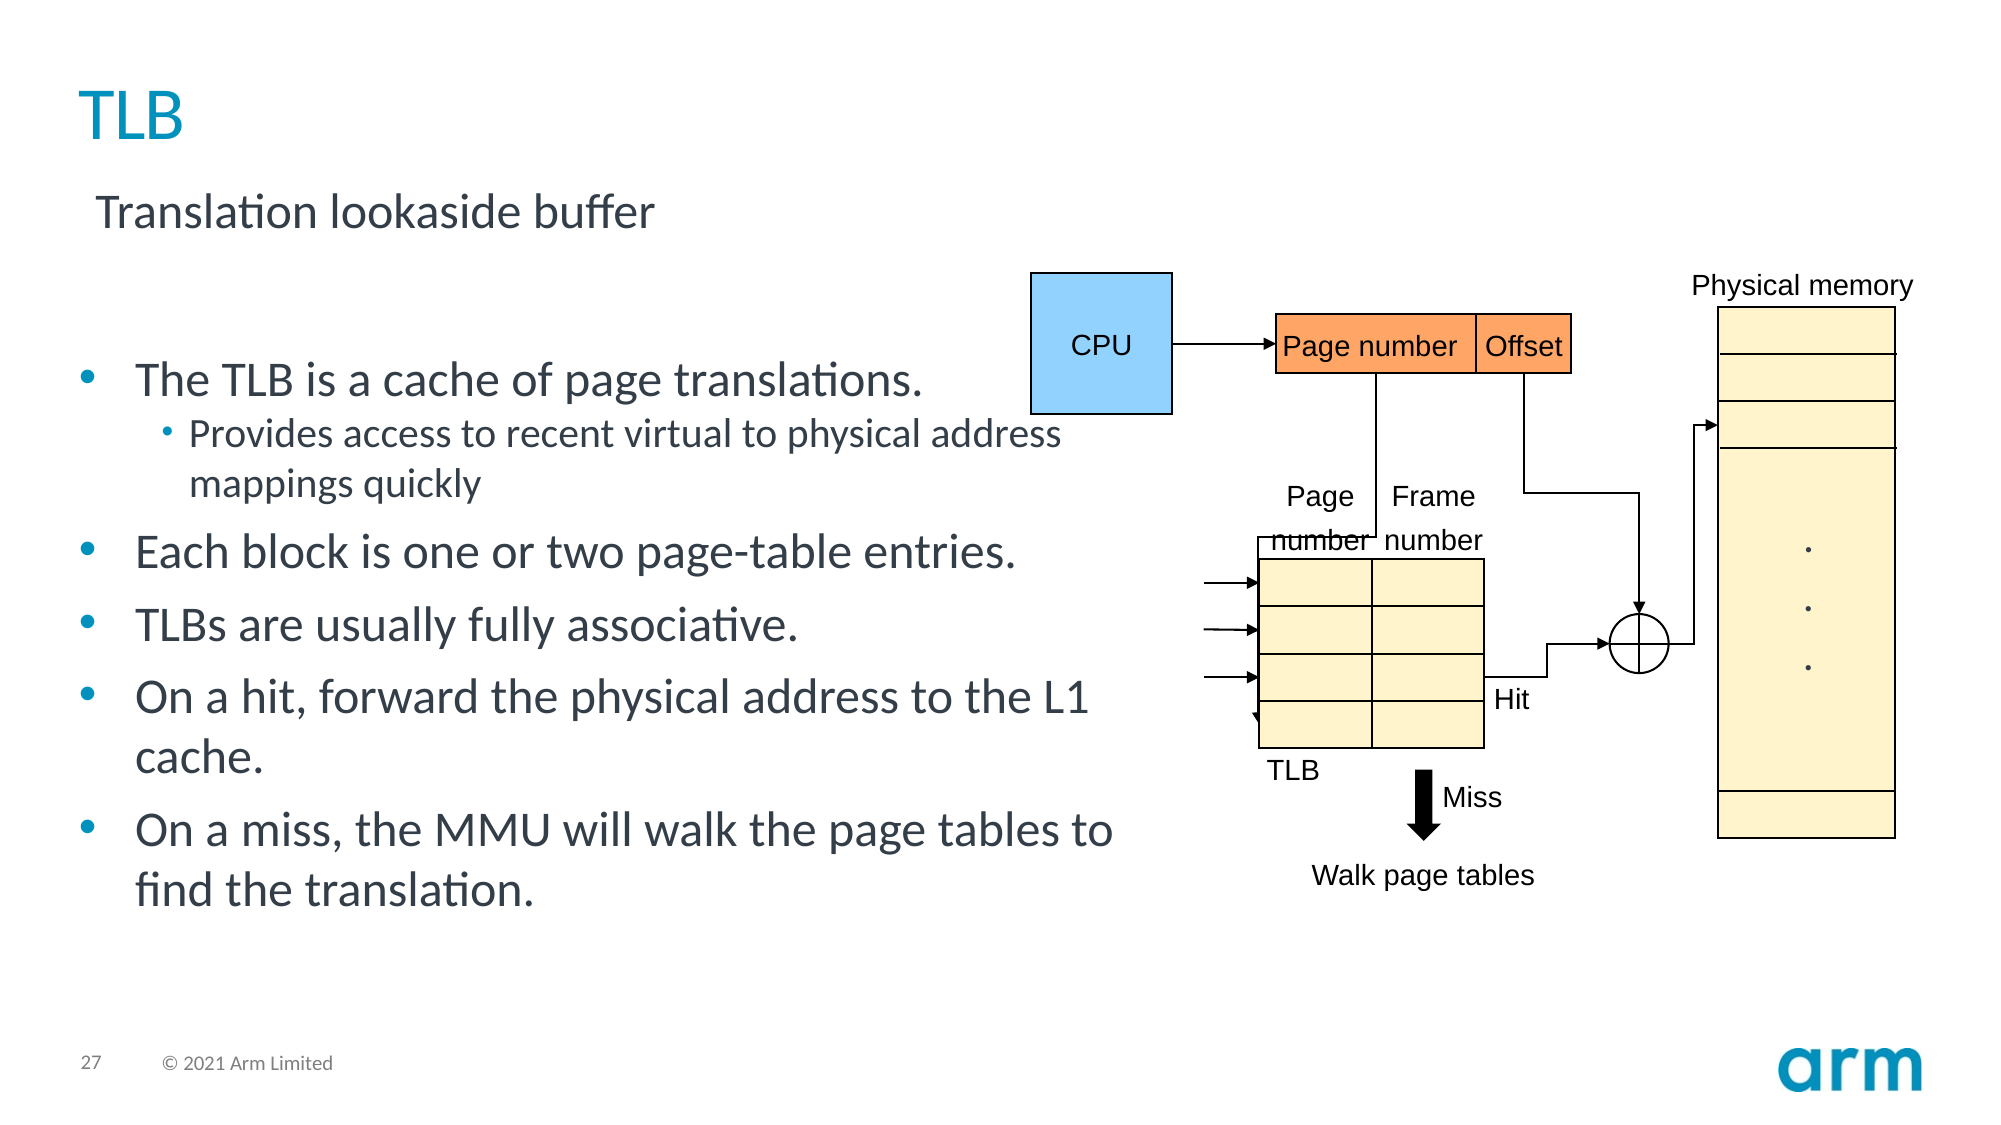

# TLB
Translation lookaside buffer
Physical memory
CPU

.
.
.

Page number
Offset
Page
number
Frame
number

Hit
TLB

Miss
Walk page tables
The TLB is a cache of page translations.
Provides access to recent virtual to physical address mappings quickly
Each block is one or two page-table entries.
TLBs are usually fully associative.
On a hit, forward the physical address to the L1 cache.
On a miss, the MMU will walk the page tables to find the translation.